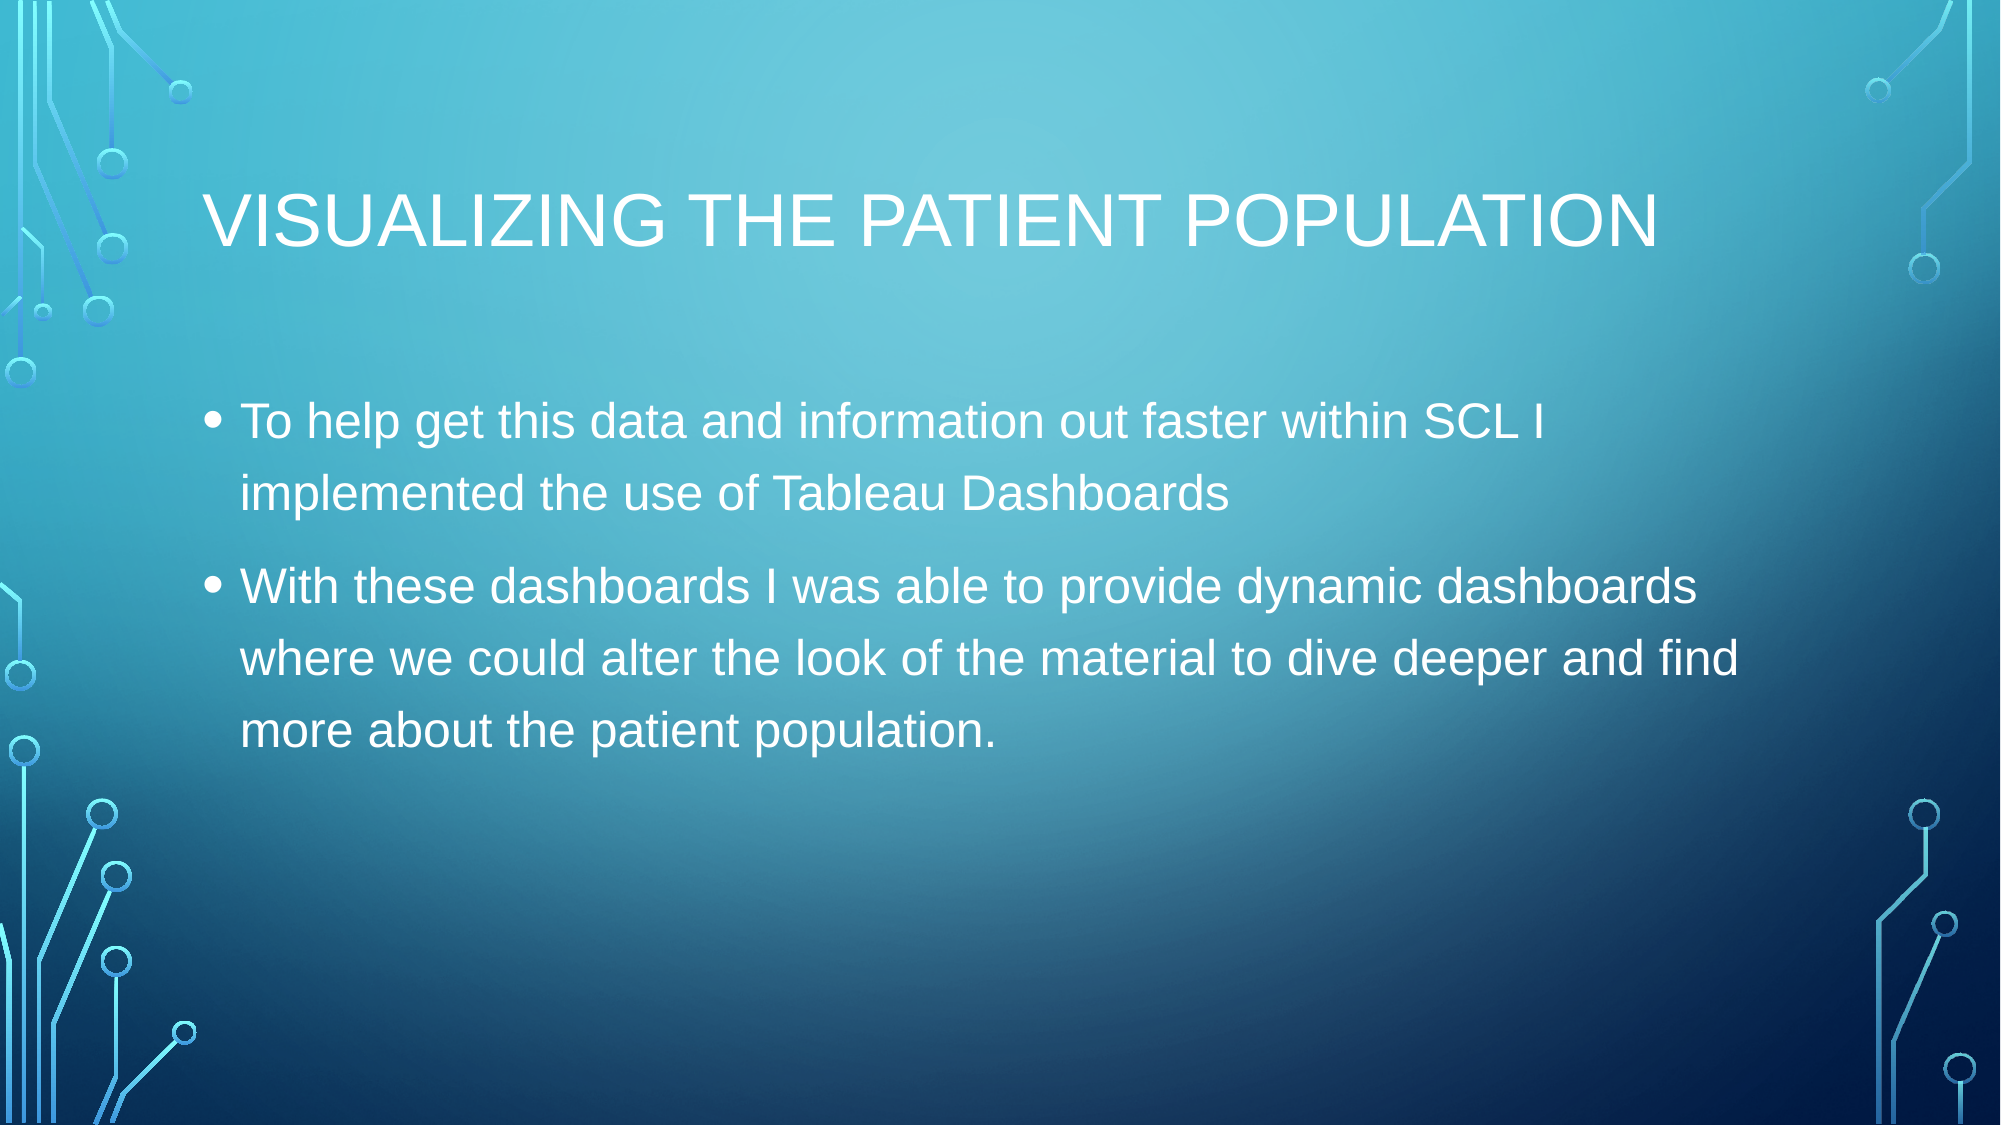

# Visualizing the patient population
To help get this data and information out faster within SCL I implemented the use of Tableau Dashboards
With these dashboards I was able to provide dynamic dashboards where we could alter the look of the material to dive deeper and find more about the patient population.